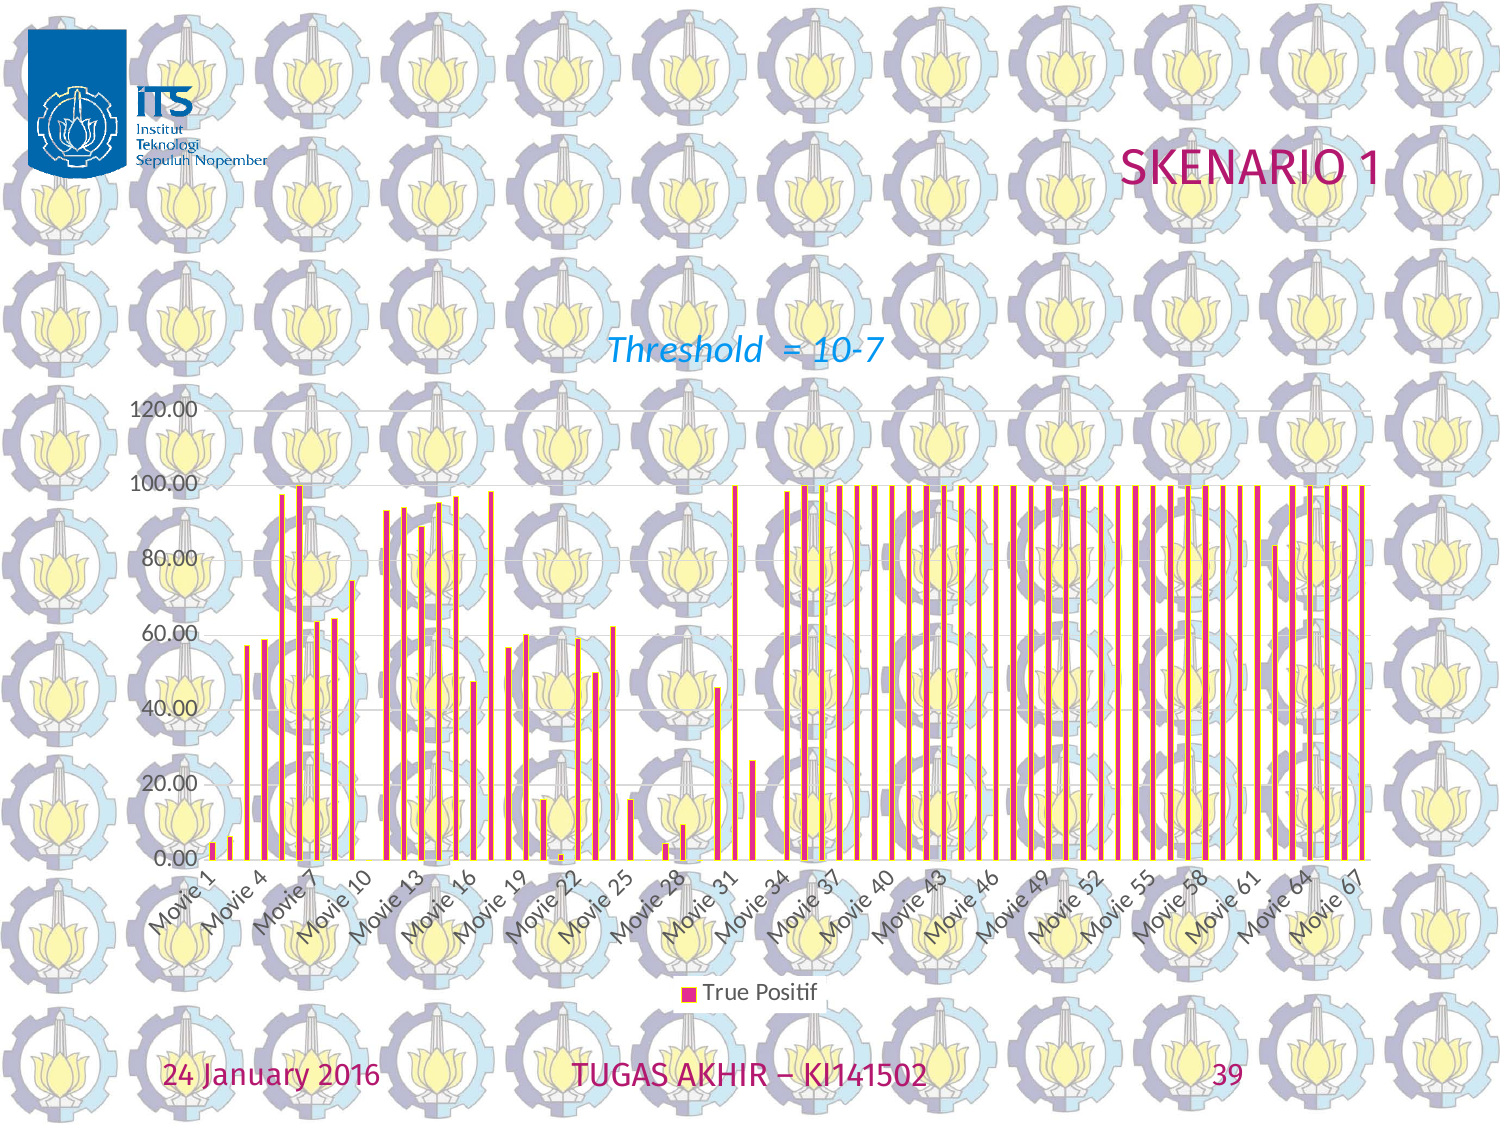

# SKENARIO 1

### Chart: Threshold  = 10-7

| Category | True Positif |
|---|---|
| Movie 1 | 4.6875 |
| Movie 2 | 6.372549019607843 |
| Movie 3 | 57.35294117647059 |
| Movie 4 | 58.82352941176471 |
| Movie 5 | 97.54901960784314 |
| Movie 6 | 100.0 |
| Movie 7 | 63.63636363636363 |
| Movie 8 | 64.64646464646465 |
| Movie 9 | 74.74747474747475 |
| Movie 10 | 0.0 |
| Movie 11 | 93.49112426035504 |
| Movie 12 | 94.11764705882352 |
| Movie 13 | 89.2156862745098 |
| Movie 14 | 95.58823529411765 |
| Movie 15 | 97.05882352941177 |
| Movie 16 | 47.549019607843135 |
| Movie 17 | 98.52941176470588 |
| Movie 18 | 56.86274509803921 |
| Movie 19 | 60.29411764705882 |
| Movie 20 | 16.176470588235293 |
| Movie 21 | 1.4705882352941175 |
| Movie 22 | 59.31372549019608 |
| Movie 23 | 50.0 |
| Movie 24 | 62.254901960784316 |
| Movie 25 | 16.176470588235293 |
| Movie 26 | 0.0 |
| Movie 27 | 4.320987654320987 |
| Movie 28 | 9.467455621301776 |
| Movie 29 | 0.0 |
| Movie 30 | 46.07843137254902 |
| Movie 31 | 100.0 |
| Movie 32 | 26.627218934911244 |
| Movie 33 | 0.0 |
| Movie 34 | 98.52941176470588 |
| Movie 35 | 100.0 |
| Movie 36 | 100.0 |
| Movie 37 | 100.0 |
| Movie 38 | 100.0 |
| Movie 39 | 100.0 |
| Movie 40 | 100.0 |
| Movie 41 | 100.0 |
| Movie 42 | 100.0 |
| Movie 43 | 100.0 |
| Movie 44 | 100.0 |
| Movie 45 | 100.0 |
| Movie 46 | 100.0 |
| Movie 47 | 100.0 |
| Movie 48 | 100.0 |
| Movie 49 | 100.0 |
| Movie 50 | 100.0 |
| Movie 51 | 100.0 |
| Movie 52 | 100.0 |
| Movie 53 | 100.0 |
| Movie 54 | 100.0 |
| Movie 55 | 100.0 |
| Movie 56 | 100.0 |
| Movie 57 | 100.0 |
| Movie 58 | 100.0 |
| Movie 59 | 100.0 |
| Movie 60 | 100.0 |
| Movie 61 | 100.0 |
| Movie 62 | 83.97790055248619 |
| Movie 63 | 100.0 |
| Movie 64 | 100.0 |
| Movie 65 | 100.0 |
| Movie 66 | 100.0 |
| Movie 67 | 100.0 |
24 January 2016
TUGAS AKHIR – KI141502
39